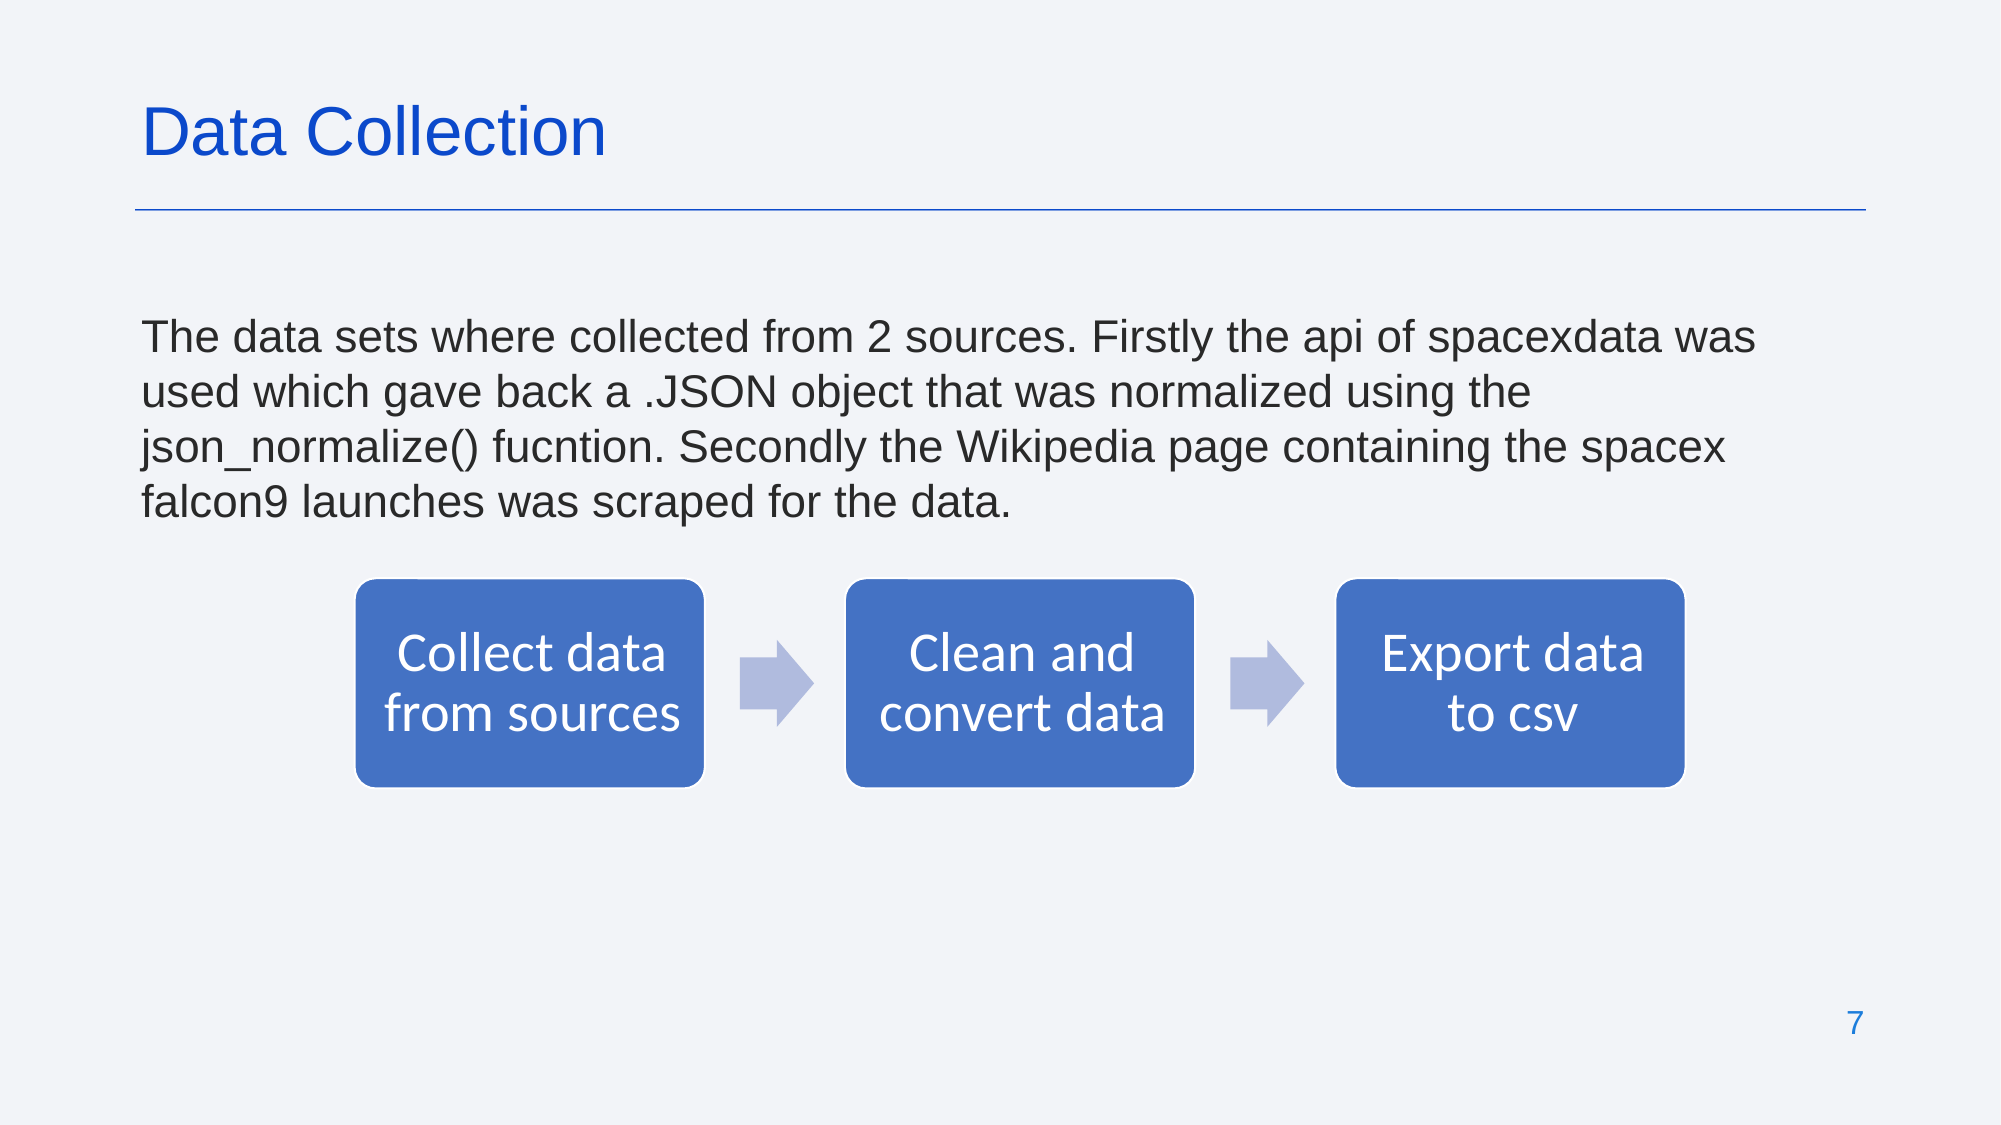

Data Collection
Collect data from sources

Clean and convert data

Export data to csv
The data sets where collected from 2 sources. Firstly the api of spacexdata was used which gave back a .JSON object that was normalized using the json_normalize() fucntion. Secondly the Wikipedia page containing the spacex falcon9 launches was scraped for the data.

7